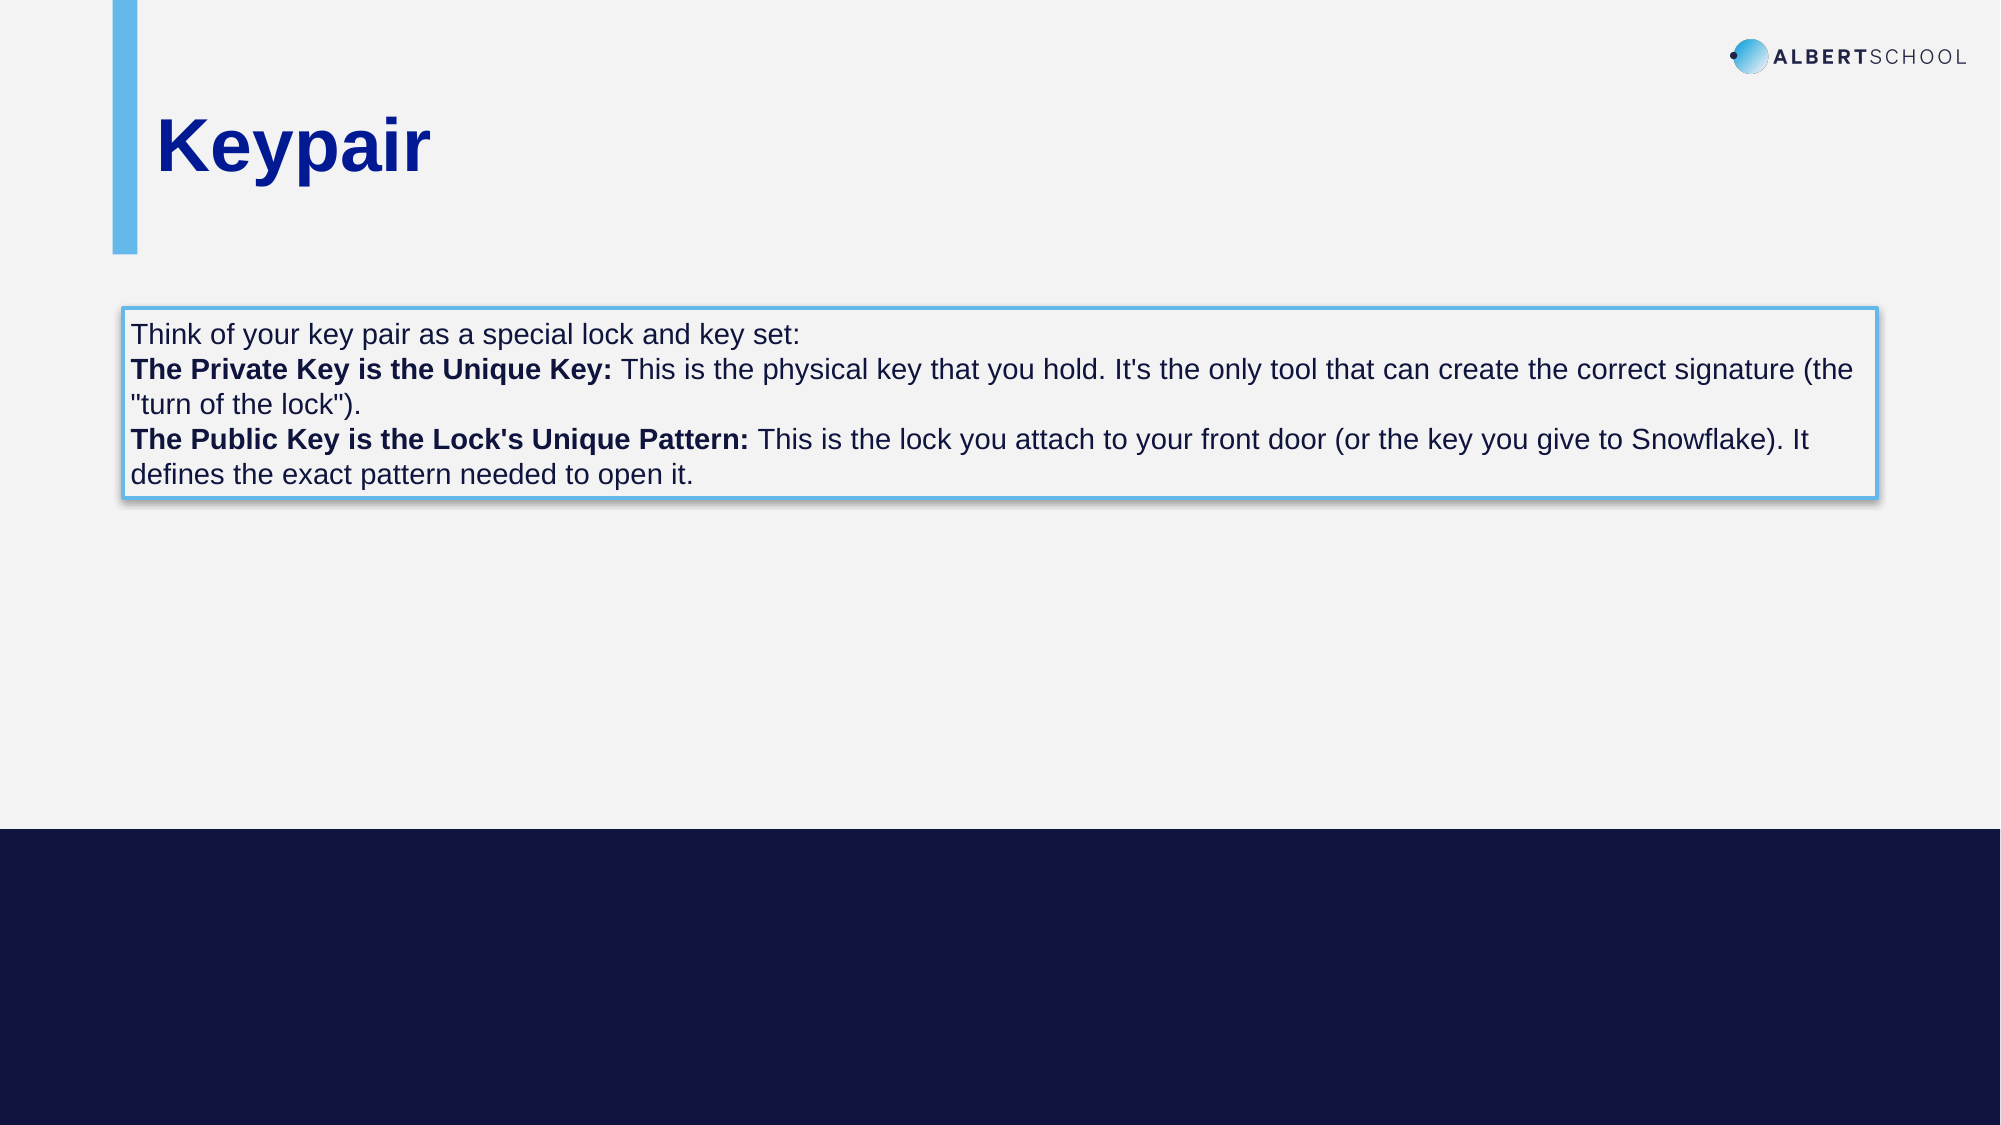

Keypair
Think of your key pair as a special lock and key set:
The Private Key is the Unique Key: This is the physical key that you hold. It's the only tool that can create the correct signature (the "turn of the lock").
The Public Key is the Lock's Unique Pattern: This is the lock you attach to your front door (or the key you give to Snowflake). It defines the exact pattern needed to open it.